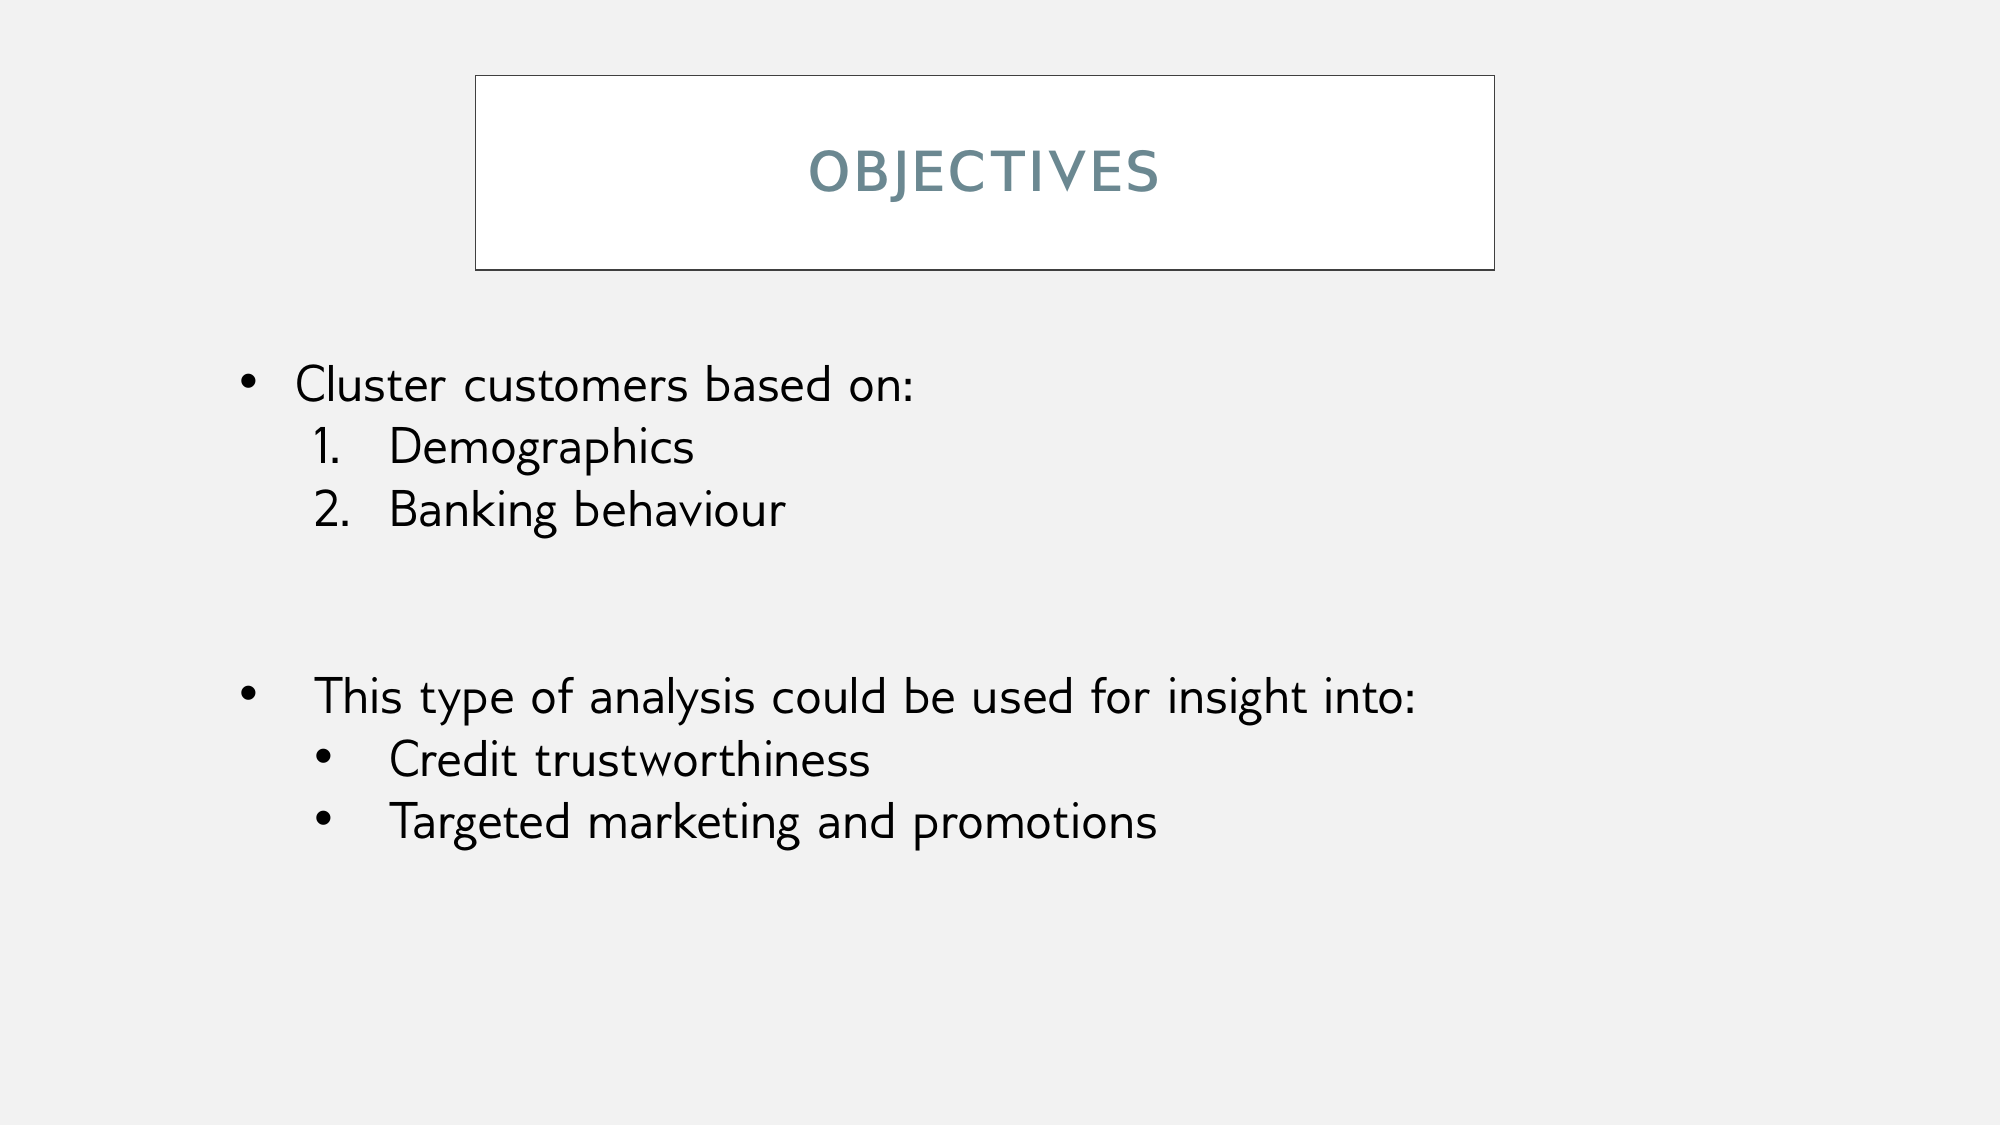

# OBJECTIVES
Cluster customers based on:
Demographics
Banking behaviour

This type of analysis could be used for insight into:
Credit trustworthiness
Targeted marketing and promotions